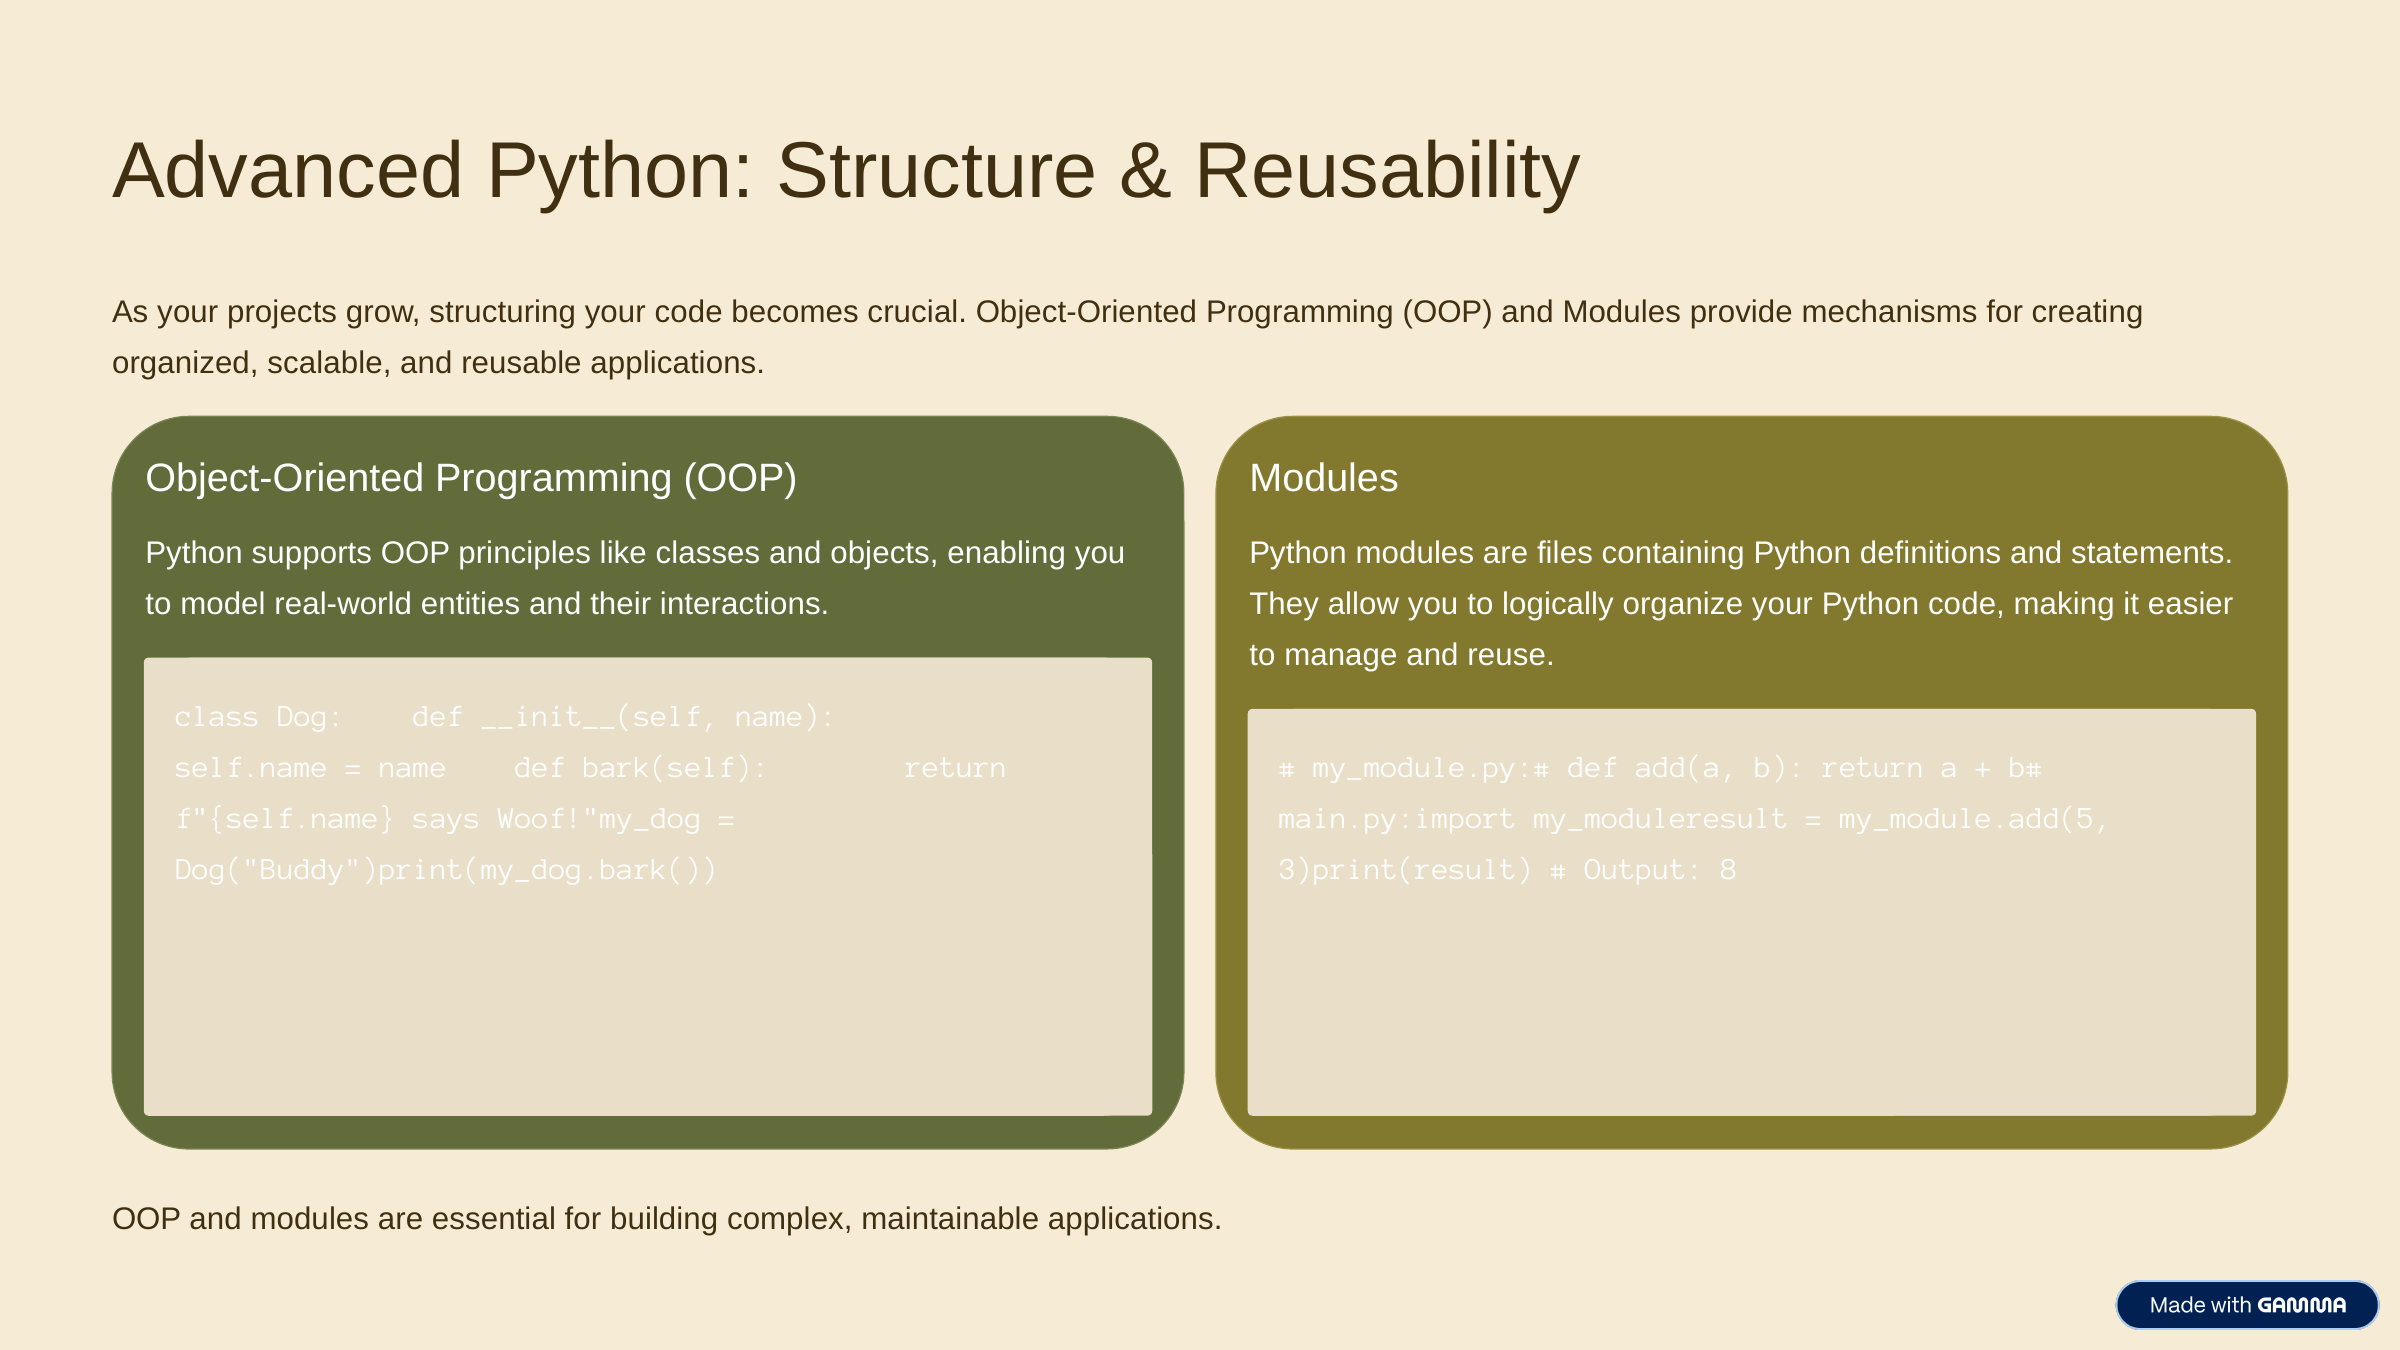

Advanced Python: Structure & Reusability
As your projects grow, structuring your code becomes crucial. Object-Oriented Programming (OOP) and Modules provide mechanisms for creating organized, scalable, and reusable applications.

Object-Oriented Programming (OOP)
Modules
Python supports OOP principles like classes and objects, enabling you to model real-world entities and their interactions.
Python modules are files containing Python definitions and statements. They allow you to logically organize your Python code, making it easier to manage and reuse.

class Dog:    def __init__(self, name):        self.name = name    def bark(self):        return f"{self.name} says Woof!"my_dog = Dog("Buddy")print(my_dog.bark())

# my_module.py:# def add(a, b): return a + b# main.py:import my_moduleresult = my_module.add(5, 3)print(result) # Output: 8
OOP and modules are essential for building complex, maintainable applications.